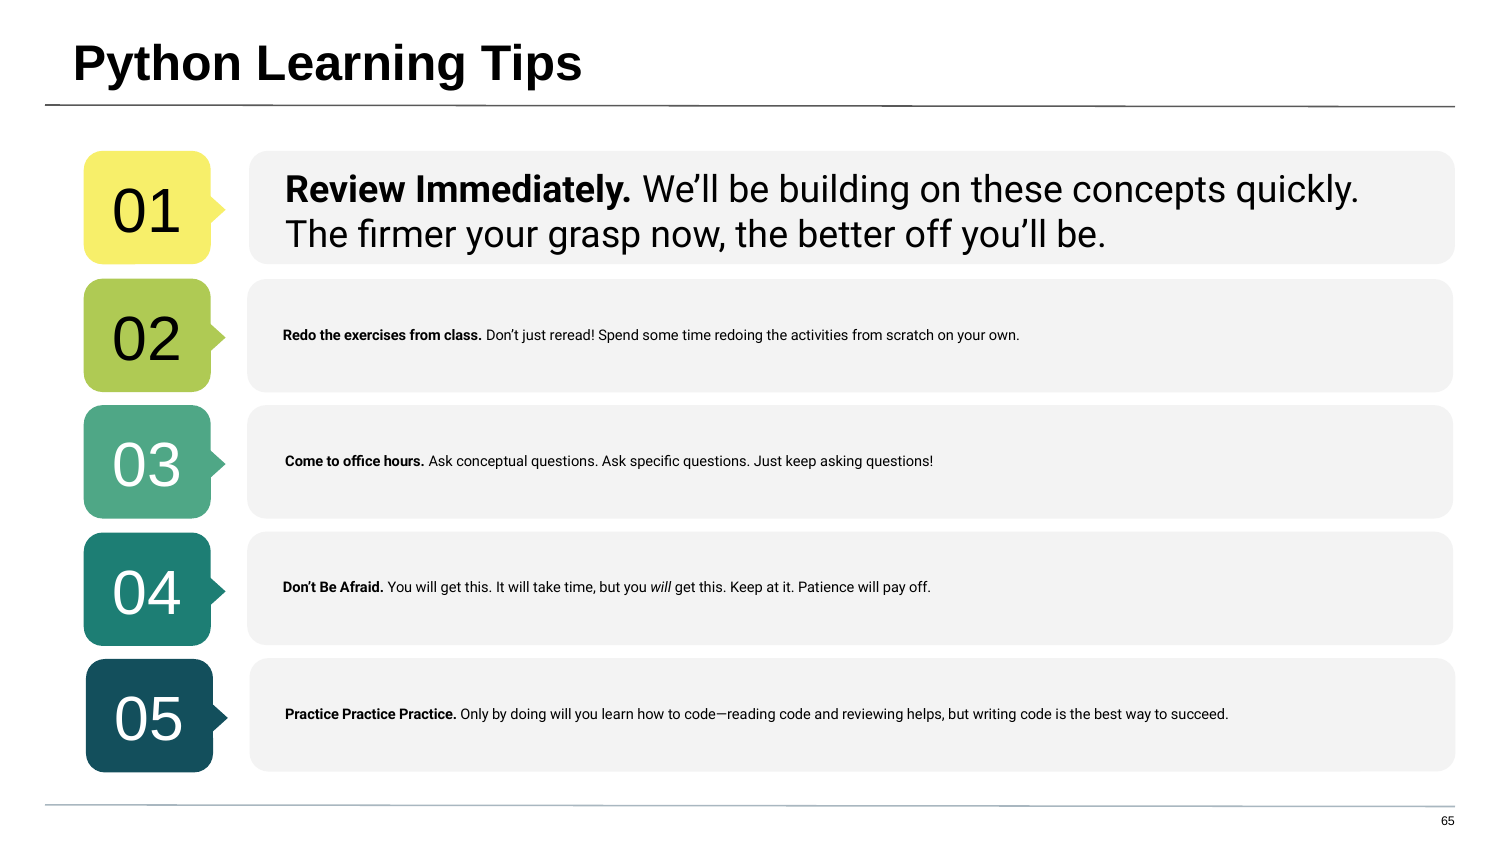

# Python Learning Tips

01

Review Immediately. We’ll be building on these concepts quickly. The firmer your grasp now, the better off you’ll be.
02

Redo the exercises from class. Don’t just reread! Spend some time redoing the activities from scratch on your own.

03

Come to office hours. Ask conceptual questions. Ask specific questions. Just keep asking questions!
Don’t Be Afraid. You will get this. It will take time, but you will get this. Keep at it. Patience will pay off.

04

Practice Practice Practice. Only by doing will you learn how to code—reading code and reviewing helps, but writing code is the best way to succeed.

05

65